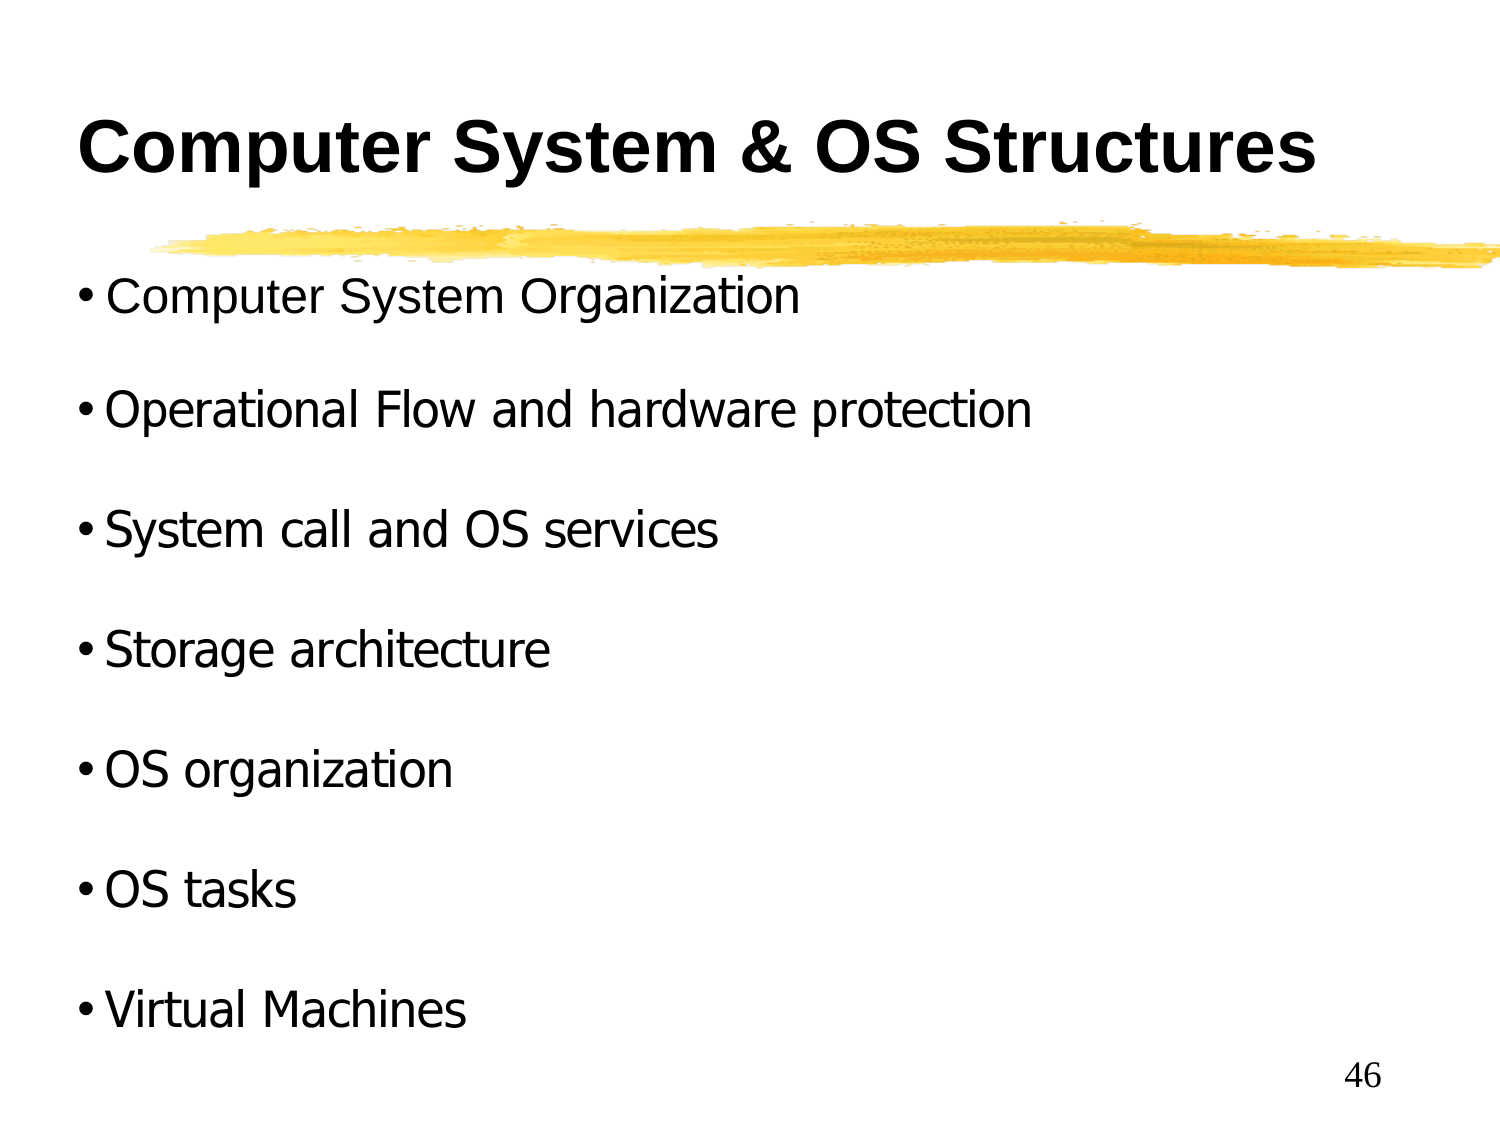

# Computer System & OS Structures
Computer System Organization

Operational Flow and hardware protection

System call and OS services

Storage architecture

OS organization

OS tasks

Virtual Machines

46